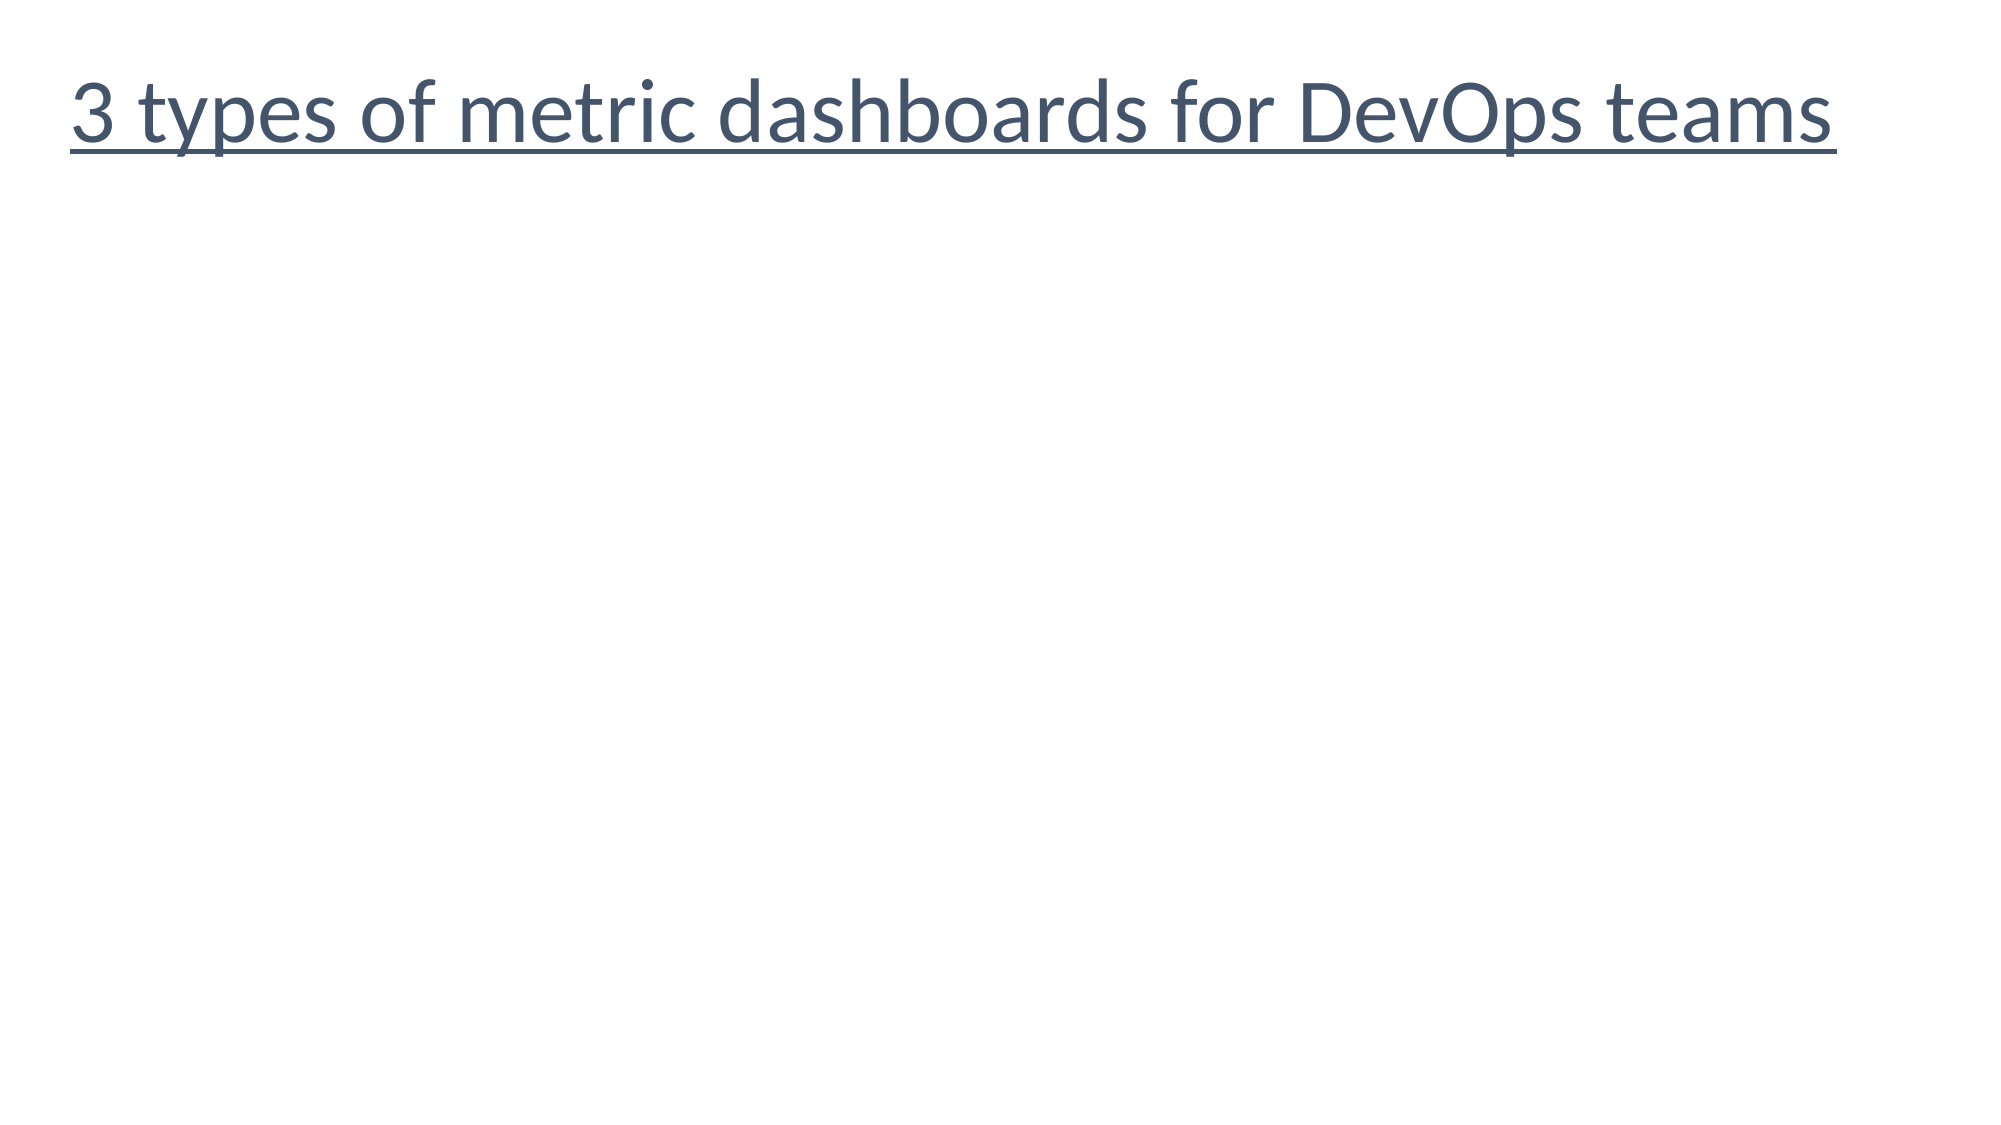

# 3 types of metric dashboards for DevOps teams